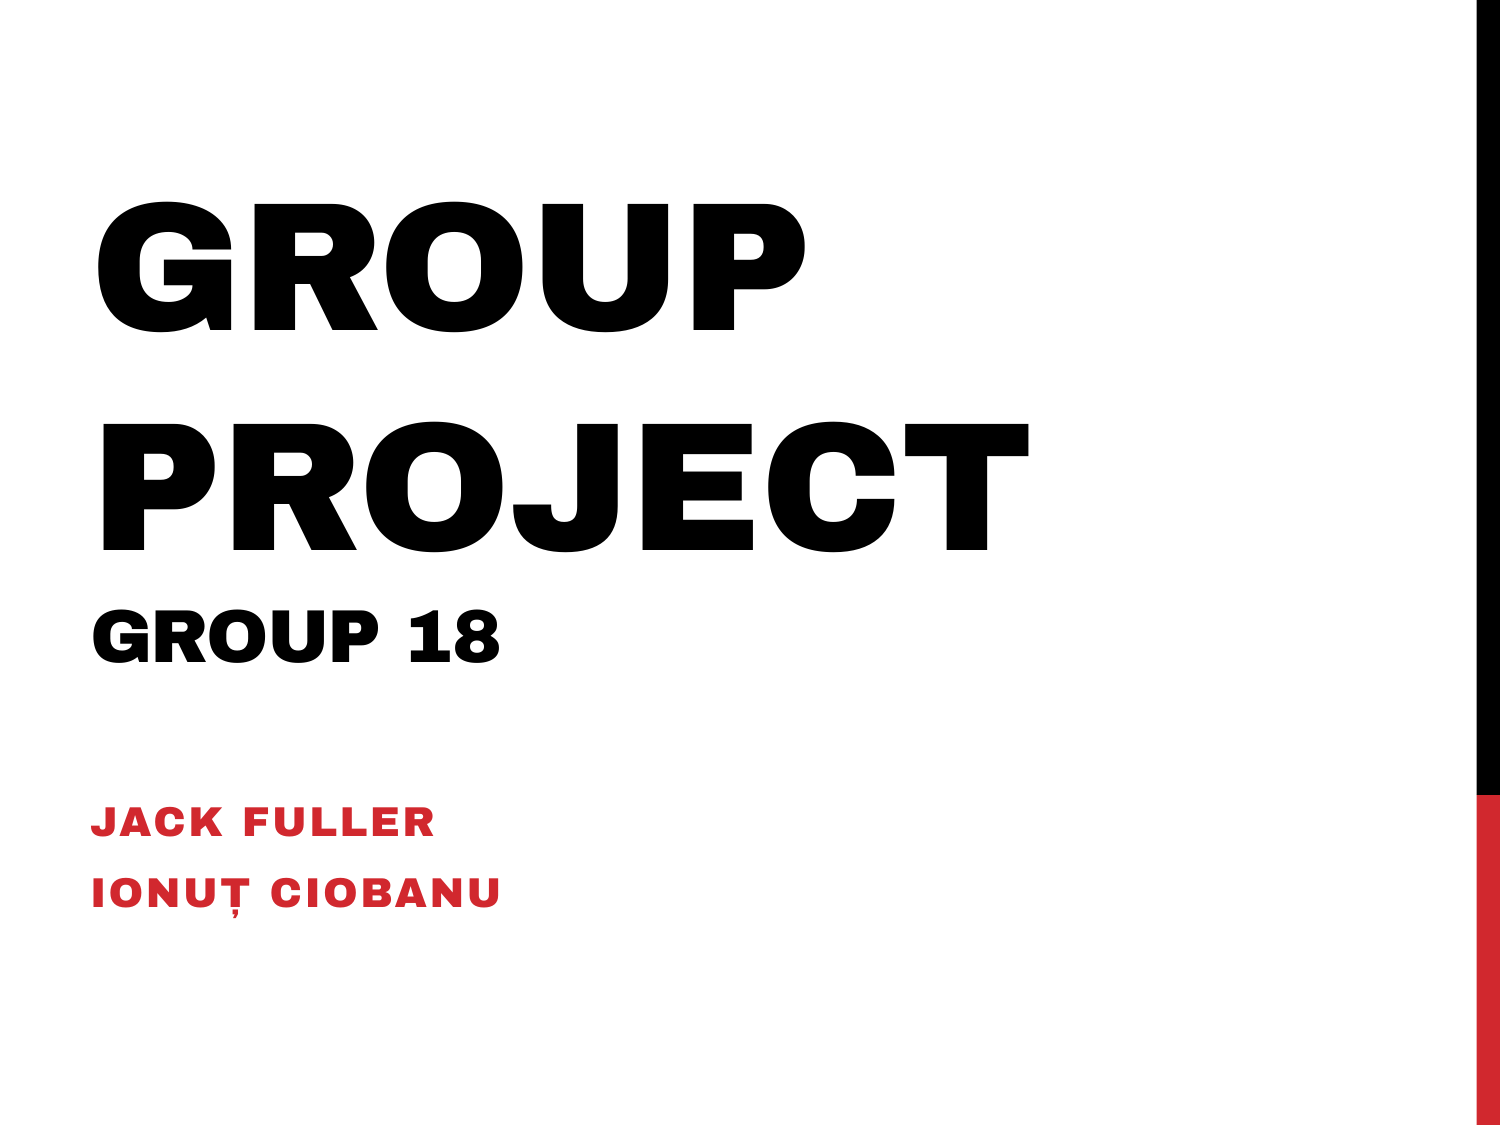

# Group Project Group 18
Jack fuller
Ionuț ciobanu